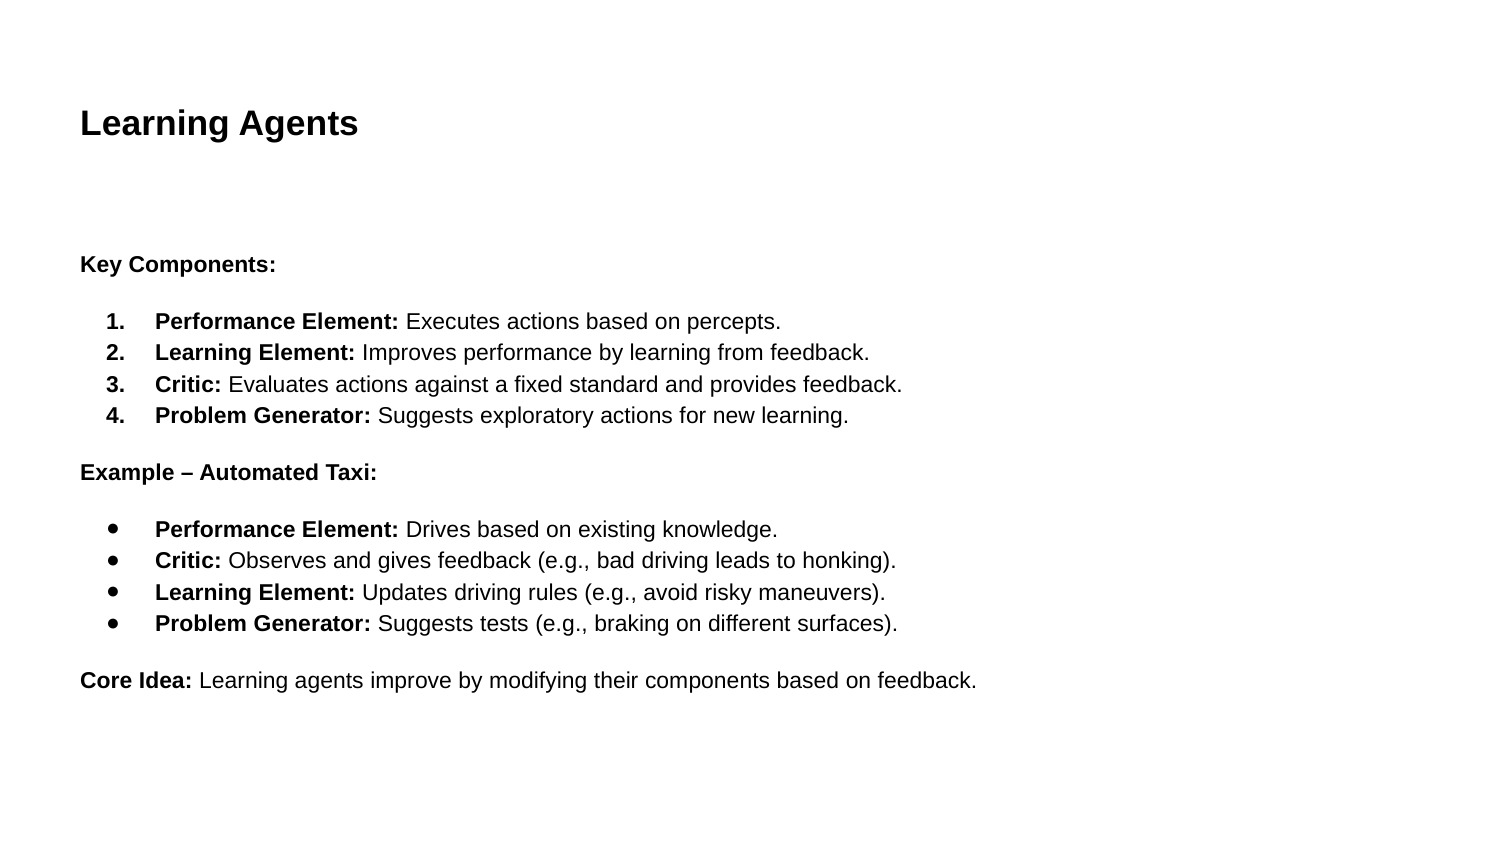

Learning Agents

Key Components:
Performance Element: Executes actions based on percepts.
Learning Element: Improves performance by learning from feedback.
Critic: Evaluates actions against a fixed standard and provides feedback.
Problem Generator: Suggests exploratory actions for new learning.
Example – Automated Taxi:
Performance Element: Drives based on existing knowledge.
Critic: Observes and gives feedback (e.g., bad driving leads to honking).
Learning Element: Updates driving rules (e.g., avoid risky maneuvers).
Problem Generator: Suggests tests (e.g., braking on different surfaces).
Core Idea: Learning agents improve by modifying their components based on feedback.